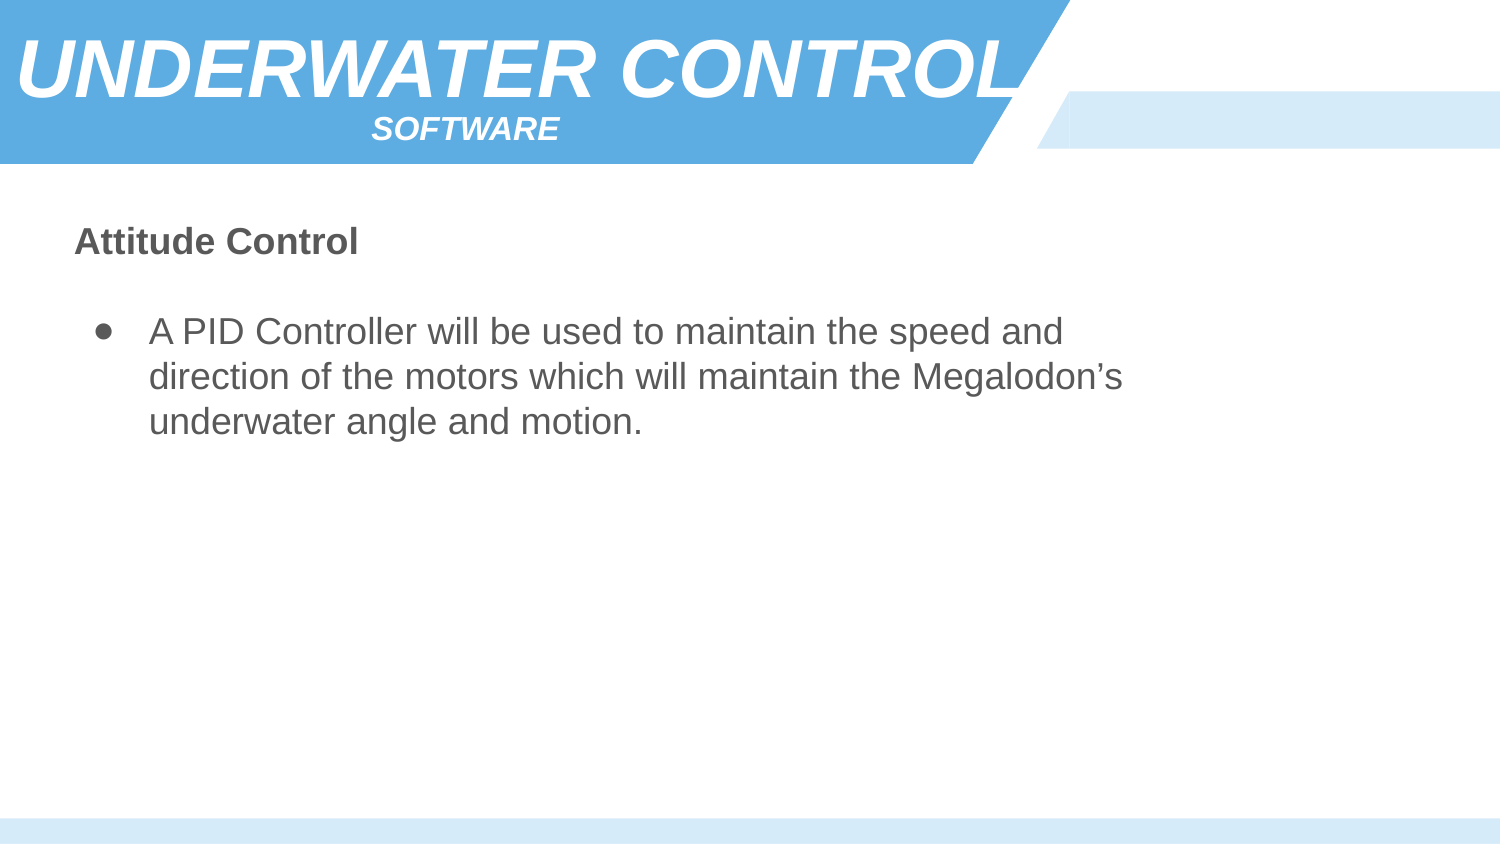

UNDERWATER CONTROL

SOFTWARE

Attitude Control

A PID Controller will be used to maintain the speed and direction of the motors which will maintain the Megalodon’s underwater angle and motion.